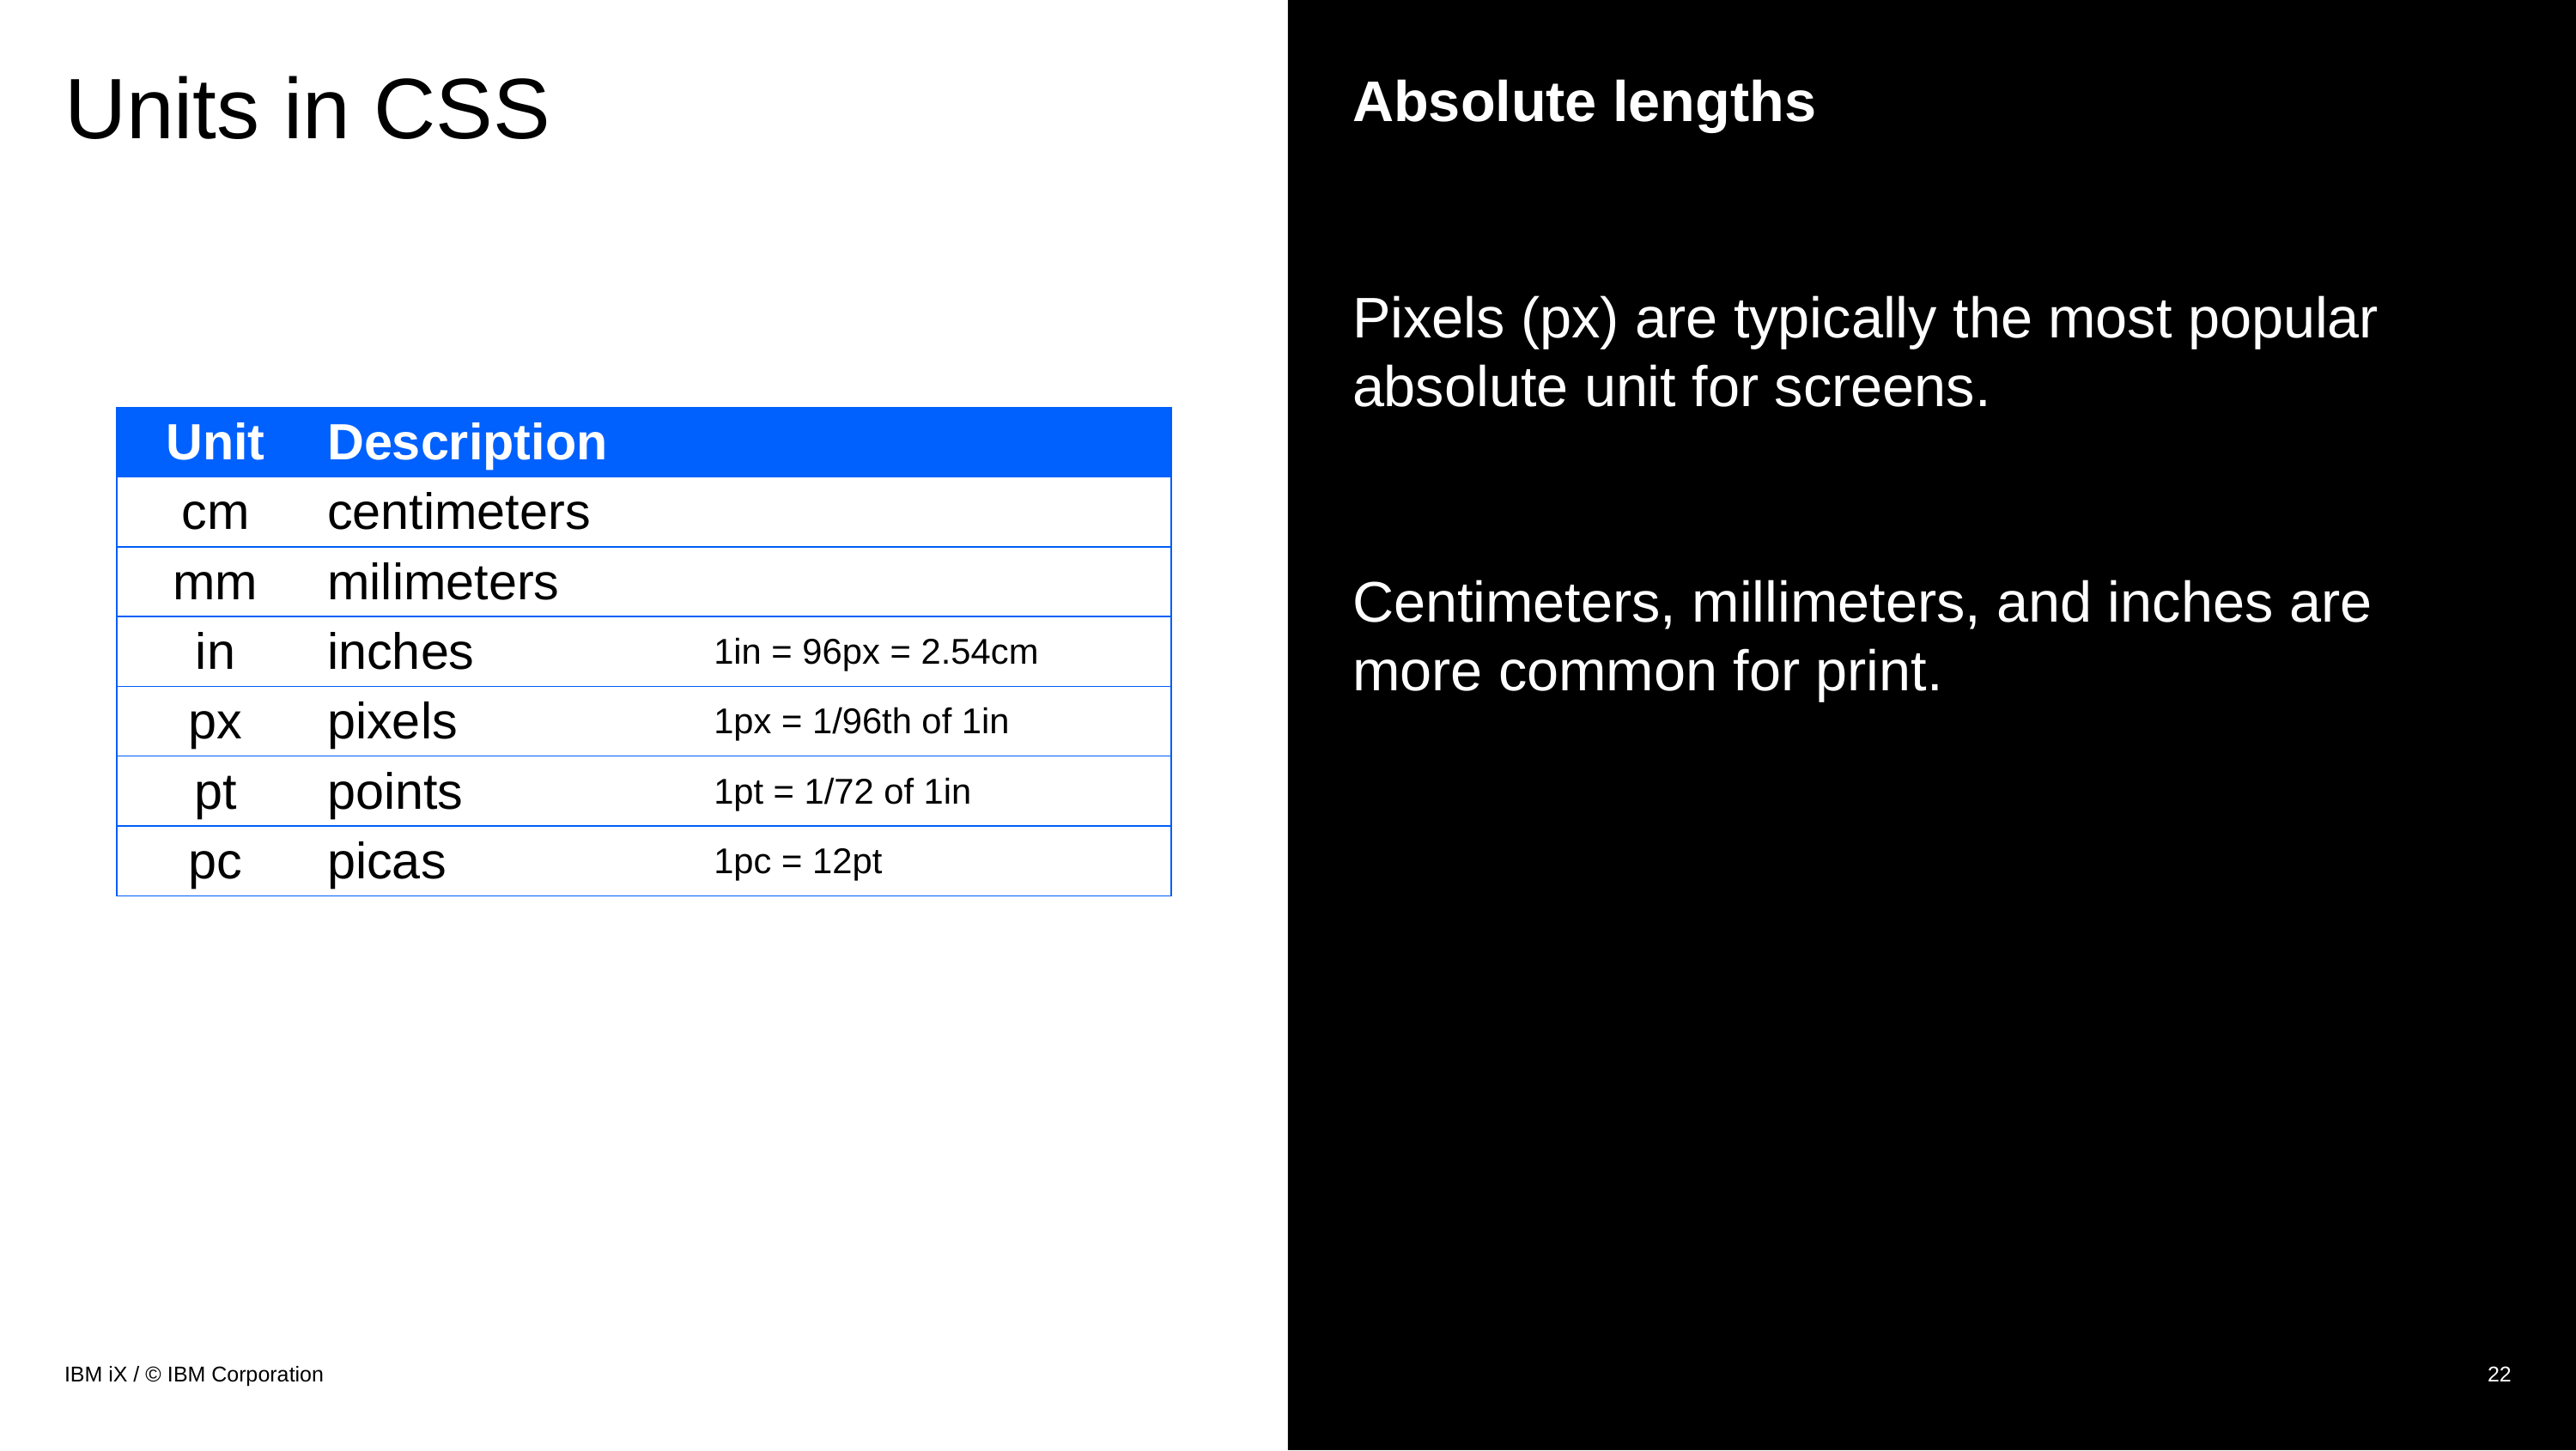

# Units in CSS
Absolute lengths

Pixels (px) are typically the most popular absolute unit for screens.

Centimeters, millimeters, and inches are more common for print.
| Unit | Description |  |
| --- | --- | --- |
| cm | centimeters |  |
| mm | milimeters |  |
| in | inches | 1in = 96px = 2.54cm |
| px | pixels | 1px = 1/96th of 1in |
| pt | points | 1pt = 1/72 of 1in |
| pc | picas | 1pc = 12pt |
IBM iX / © IBM Corporation
22